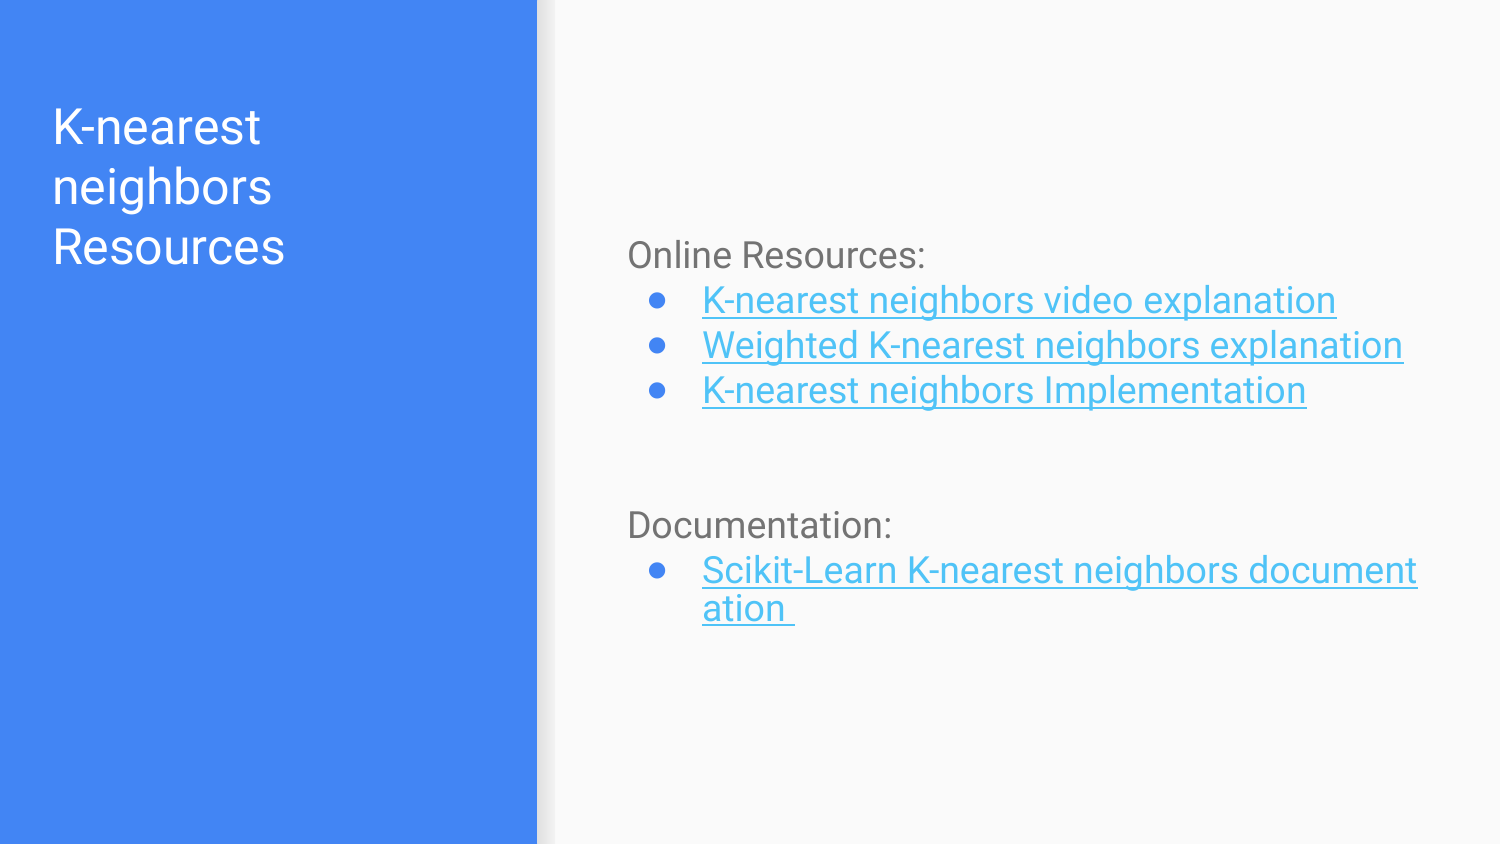

# K-nearest neighbors Resources
Online Resources:
K-nearest neighbors video explanation
Weighted K-nearest neighbors explanation
K-nearest neighbors Implementation

Documentation:
Scikit-Learn K-nearest neighbors documentation